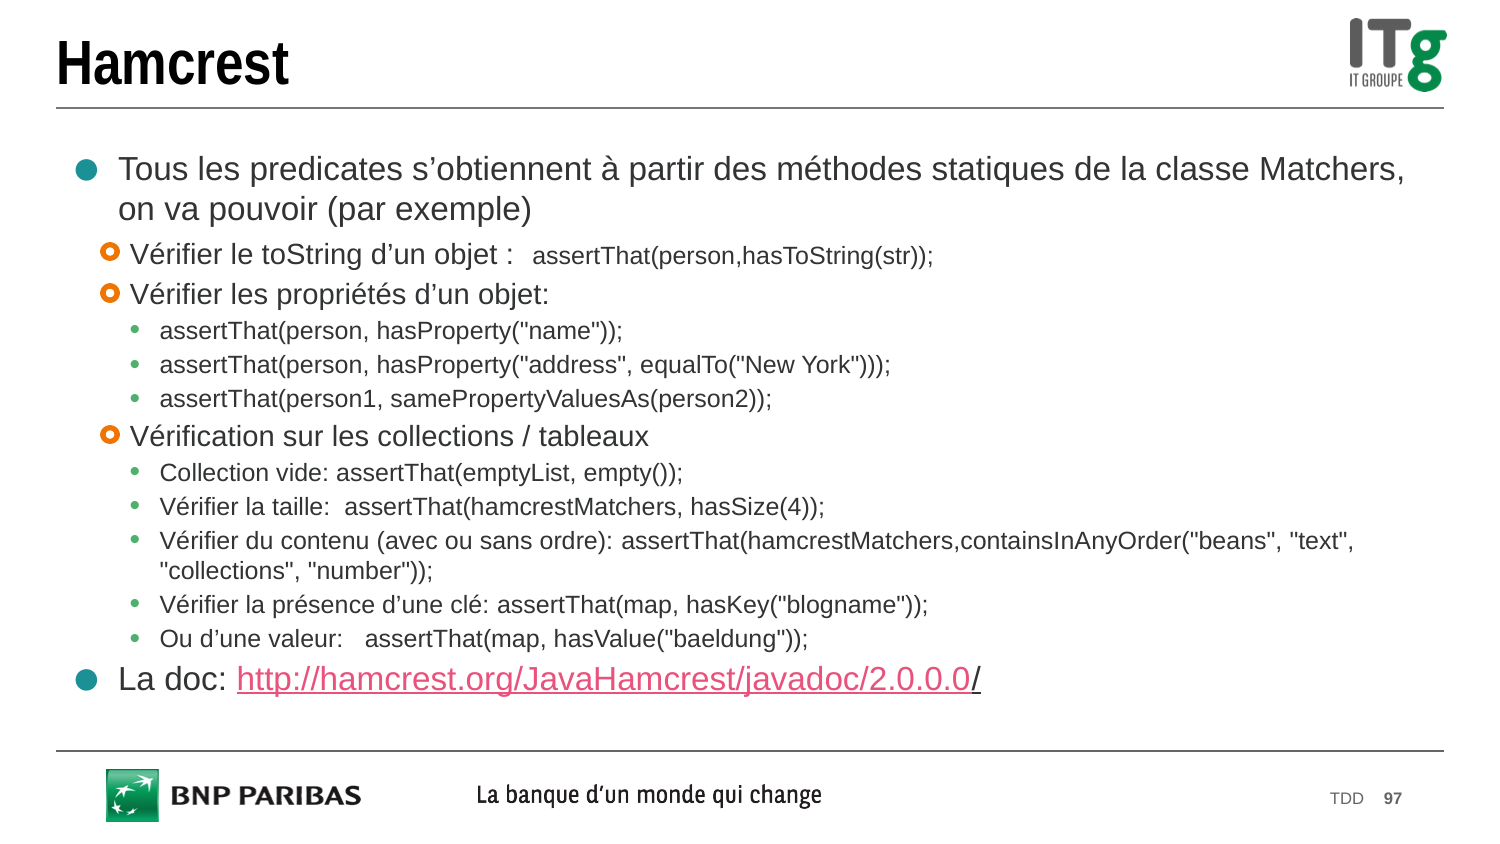

# Hamcrest
Tous les predicates s’obtiennent à partir des méthodes statiques de la classe Matchers, on va pouvoir (par exemple)
Vérifier le toString d’un objet :  assertThat(person,hasToString(str));
Vérifier les propriétés d’un objet:
assertThat(person, hasProperty("name"));
assertThat(person, hasProperty("address", equalTo("New York")));
assertThat(person1, samePropertyValuesAs(person2));
Vérification sur les collections / tableaux
Collection vide: assertThat(emptyList, empty());
Vérifier la taille:  assertThat(hamcrestMatchers, hasSize(4));
Vérifier du contenu (avec ou sans ordre): assertThat(hamcrestMatchers,containsInAnyOrder("beans", "text", "collections", "number"));
Vérifier la présence d’une clé: assertThat(map, hasKey("blogname"));
Ou d’une valeur:   assertThat(map, hasValue("baeldung"));
La doc: http://hamcrest.org/JavaHamcrest/javadoc/2.0.0.0/

TDD
97